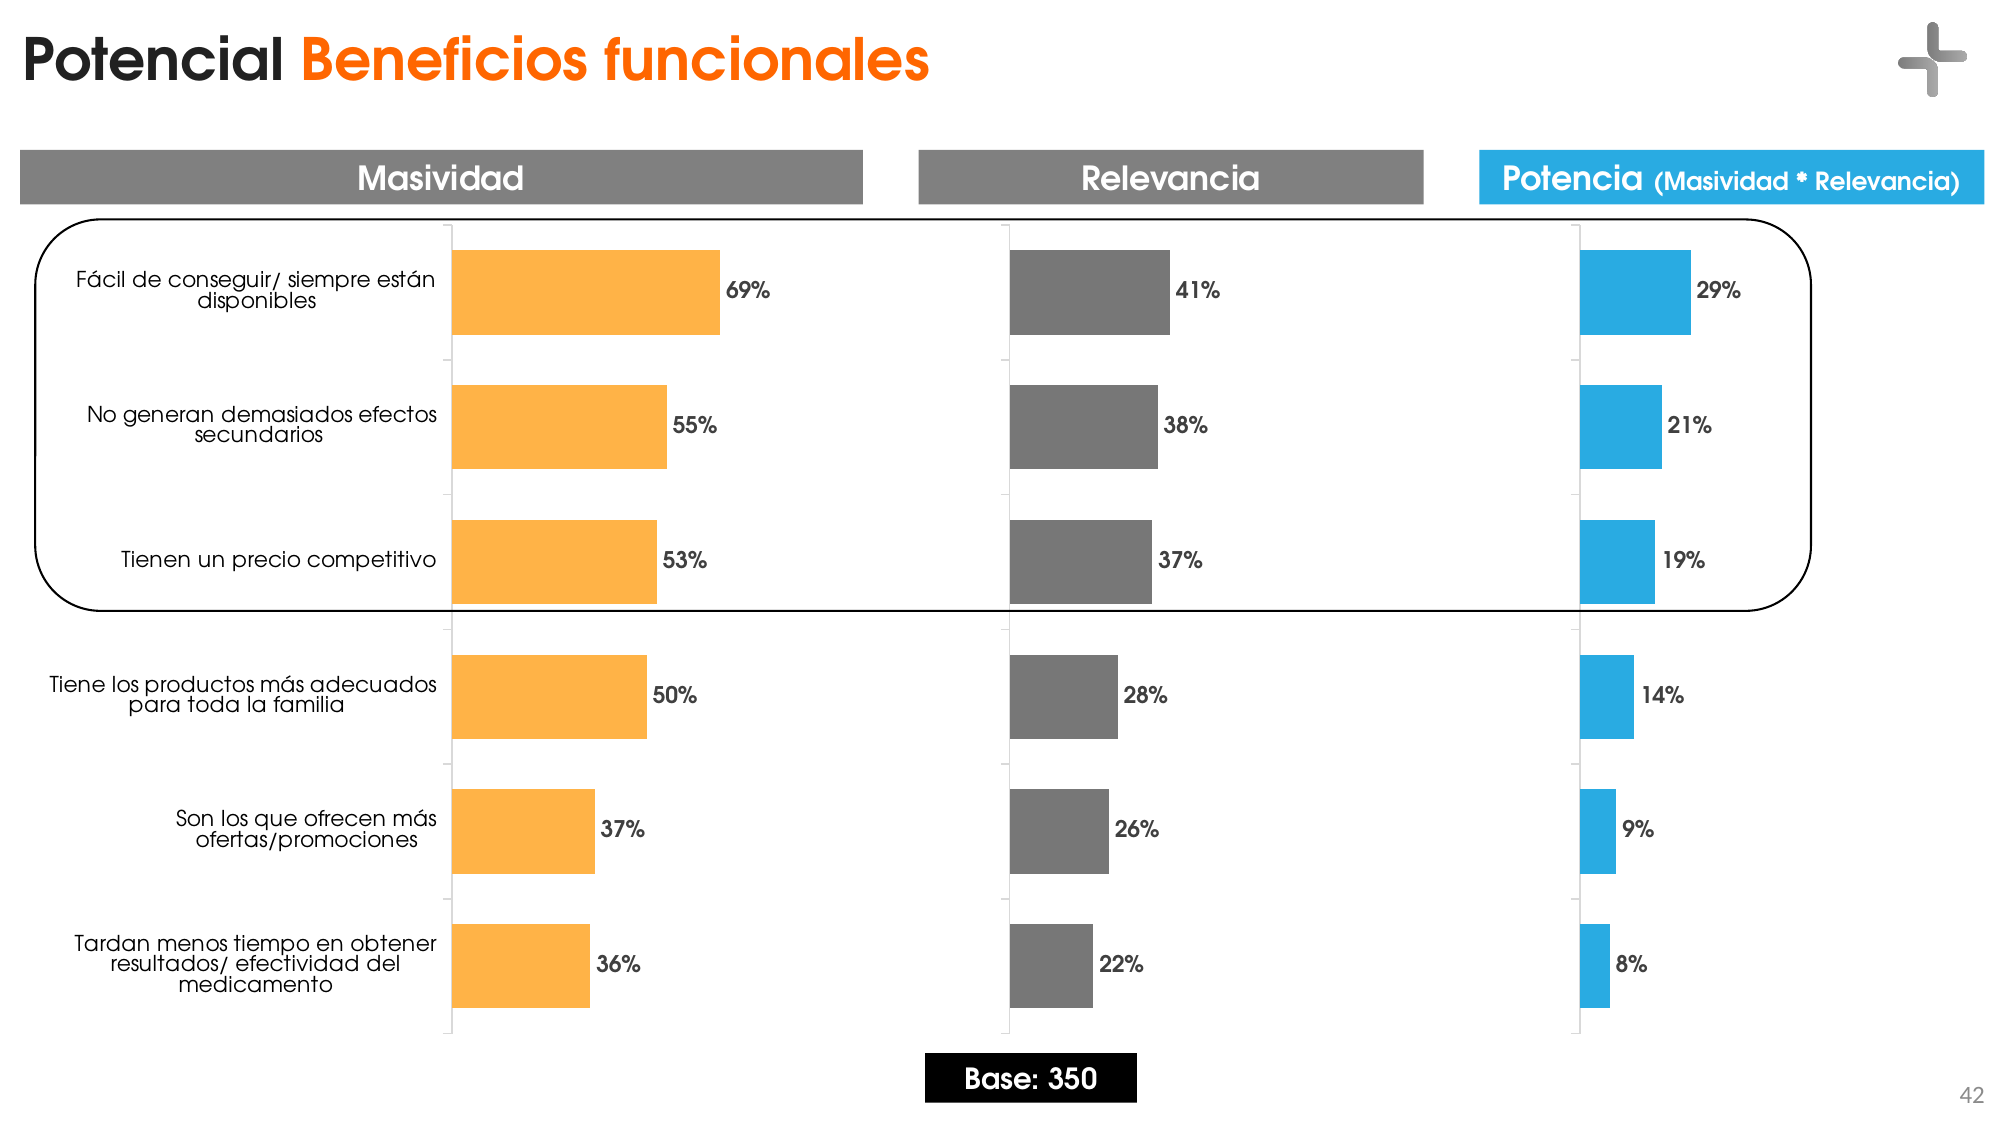

Potencial Beneficios funcionales
Masividad
Relevancia
Potencia (Masividad * Relevancia)

### Chart

| Category | Masividad |
|---|---|
| Tardan menos tiempo en obtener resultados/ efectividad del medicamento | 0.35714285714285715 |
| Son los que ofrecen más ofertas/promociones | 0.36857142857142855 |
| Tiene los productos más adecuados para toda la familia   | 0.5028571428571429 |
| Tienen un precio competitivo | 0.5285714285714286 |
| No generan demasiados efectos secundarios  | 0.5542857142857143 |
| Fácil de conseguir/ siempre están disponibles | 0.6914285714285714 |

### Chart

| Category | relevancia |
|---|---|
| Tardan menos tiempo en obtener resultados/ efectividad del medicamento | 0.216 |
| Son los que ofrecen más ofertas/promociones | 0.2558139534883721 |
| Tiene los productos más adecuados para toda la familia   | 0.2784090909090909 |
| Tienen un precio competitivo | 0.3675675675675676 |
| No generan demasiados efectos secundarios  | 0.38144329896907214 |
| Fácil de conseguir/ siempre están disponibles | 0.4132231404958678 |

### Chart

| Category | Potencia |
|---|---|
| Tardan menos tiempo en obtener resultados/ efectividad del medicamento | 0.07714285714285714 |
| Son los que ofrecen más ofertas/promociones | 0.09428571428571428 |
| Tiene los productos más adecuados para toda la familia   | 0.13999999999999999 |
| Tienen un precio competitivo | 0.1942857142857143 |
| No generan demasiados efectos secundarios  | 0.2114285714285714 |
| Fácil de conseguir/ siempre están disponibles | 0.2857142857142857 |
Base: 350
42